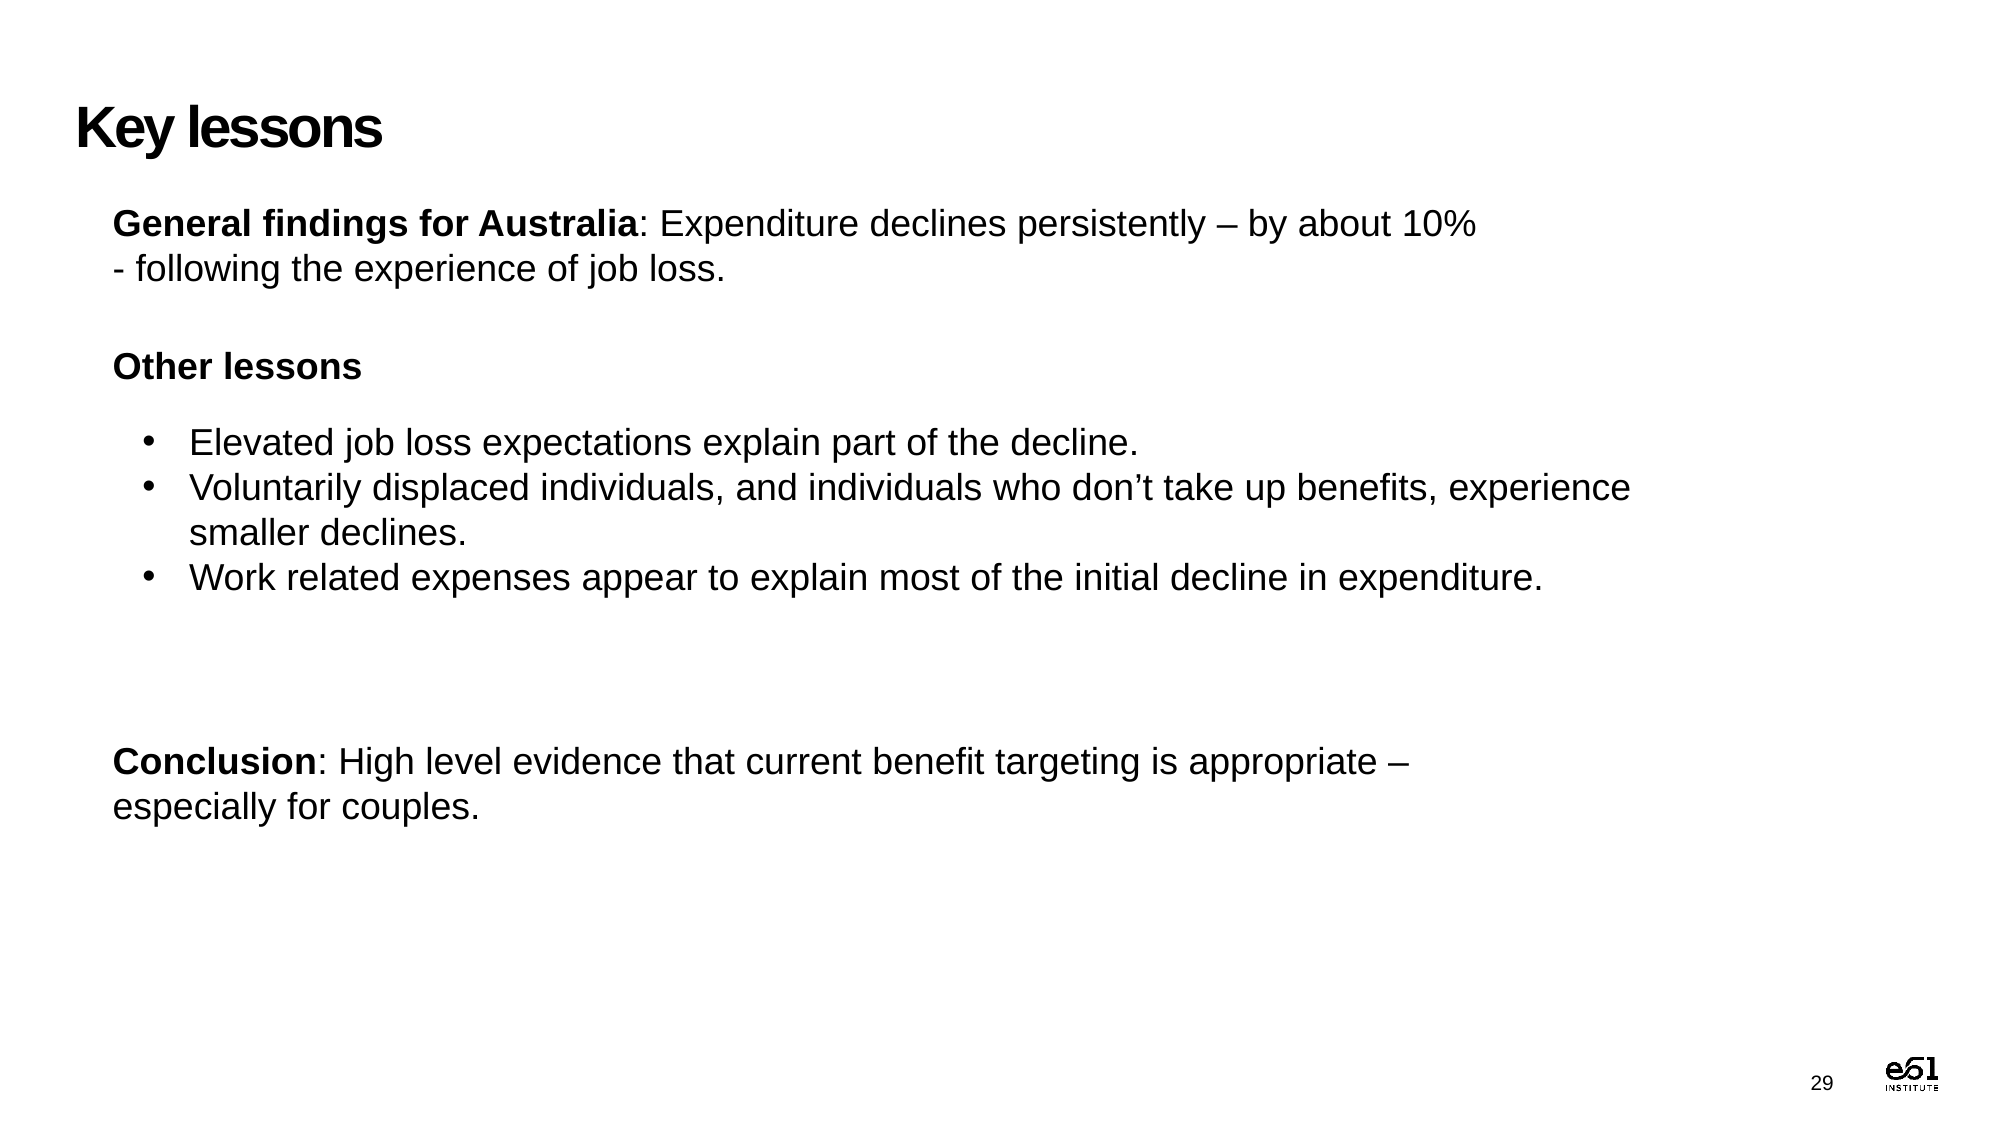

# Key lessons
General findings for Australia: Expenditure declines persistently – by about 10% - following the experience of job loss.
Other lessons
Elevated job loss expectations explain part of the decline.
Voluntarily displaced individuals, and individuals who don’t take up benefits, experience smaller declines.
Work related expenses appear to explain most of the initial decline in expenditure.

Conclusion: High level evidence that current benefit targeting is appropriate – especially for couples.
29